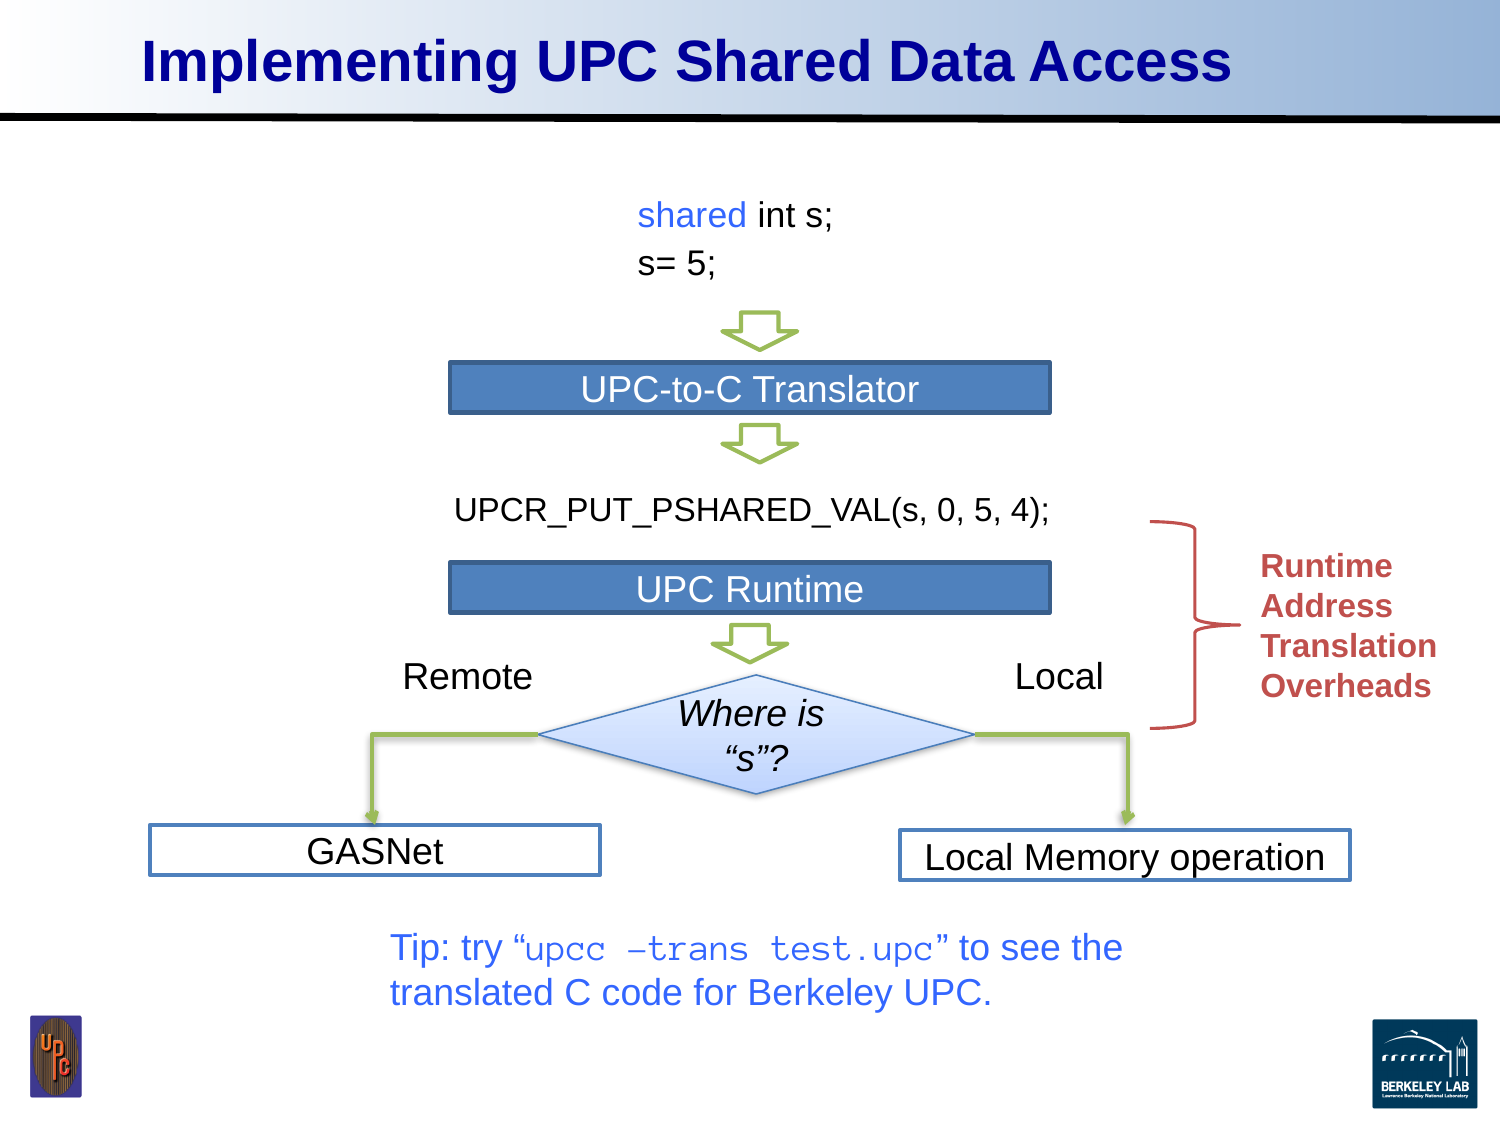

# Implementing UPC Shared Data Access
shared int s;
s= 5;

UPC-to-C Translator

UPCR_PUT_PSHARED_VAL(s, 0, 5, 4);

Runtime Address Translation Overheads
UPC Runtime

Remote
Local
Where is  “s”?
GASNet
Local Memory operation
Tip: try “upcc –trans test.upc” to see the translated C code for Berkeley UPC.